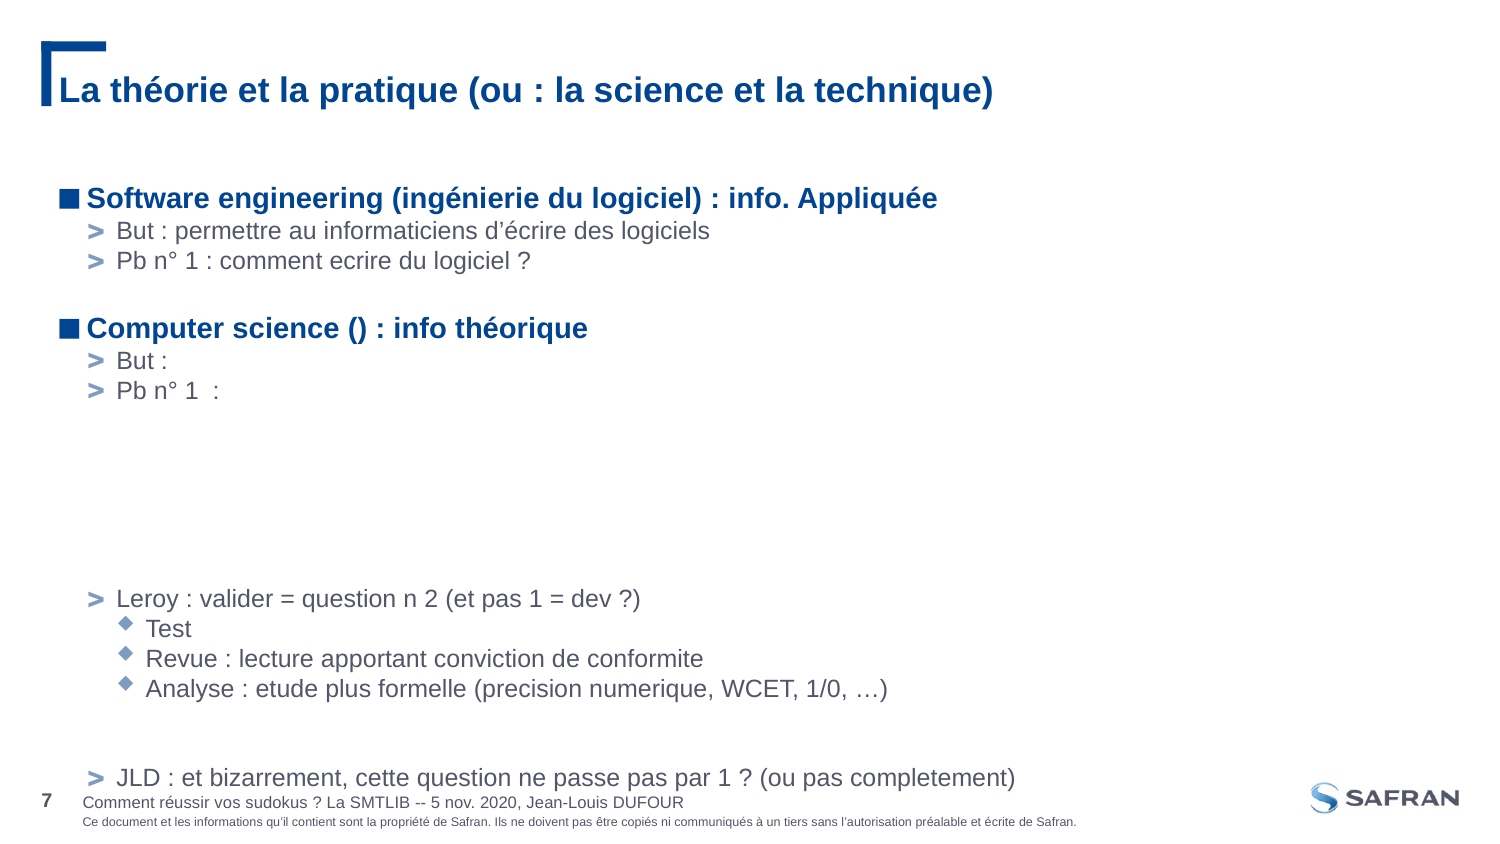

# La théorie et la pratique (ou : la science et la technique)
Software engineering (ingénierie du logiciel) : info. Appliquée
But : permettre au informaticiens d’écrire des logiciels
Pb n° 1 : comment ecrire du logiciel ?

Computer science () : info théorique
But :
Pb n° 1  :

Leroy : valider = question n 2 (et pas 1 = dev ?)
Test
Revue : lecture apportant conviction de conformite
Analyse : etude plus formelle (precision numerique, WCET, 1/0, …)

JLD : et bizarrement, cette question ne passe pas par 1 ? (ou pas completement)

Comment réussir vos sudokus ? La SMTLIB -- 5 nov. 2020, Jean-Louis DUFOUR
7
27 sept. 2019, Jean-Louis DUFOUR